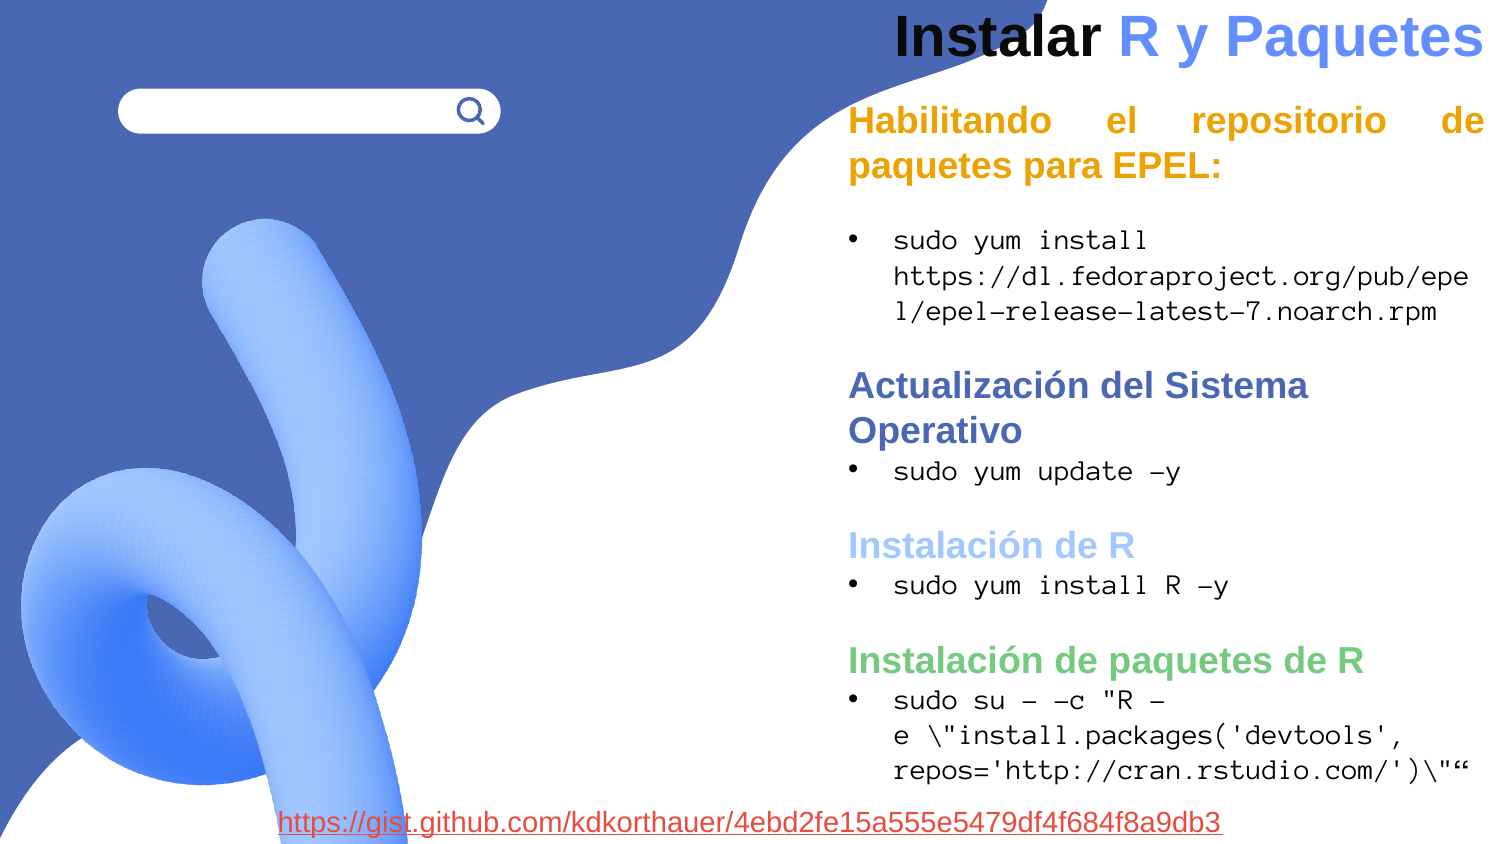

Instalar R y Paquetes
Habilitando el repositorio de paquetes para EPEL:

sudo yum install https://dl.fedoraproject.org/pub/epel/epel-release-latest-7.noarch.rpm

Actualización del Sistema Operativo
sudo yum update -y

Instalación de R
sudo yum install R -y

Instalación de paquetes de R
sudo su - -c "R -e \"install.packages('devtools', repos='http://cran.rstudio.com/')\"“
https://gist.github.com/kdkorthauer/4ebd2fe15a555e5479df4f684f8a9db3